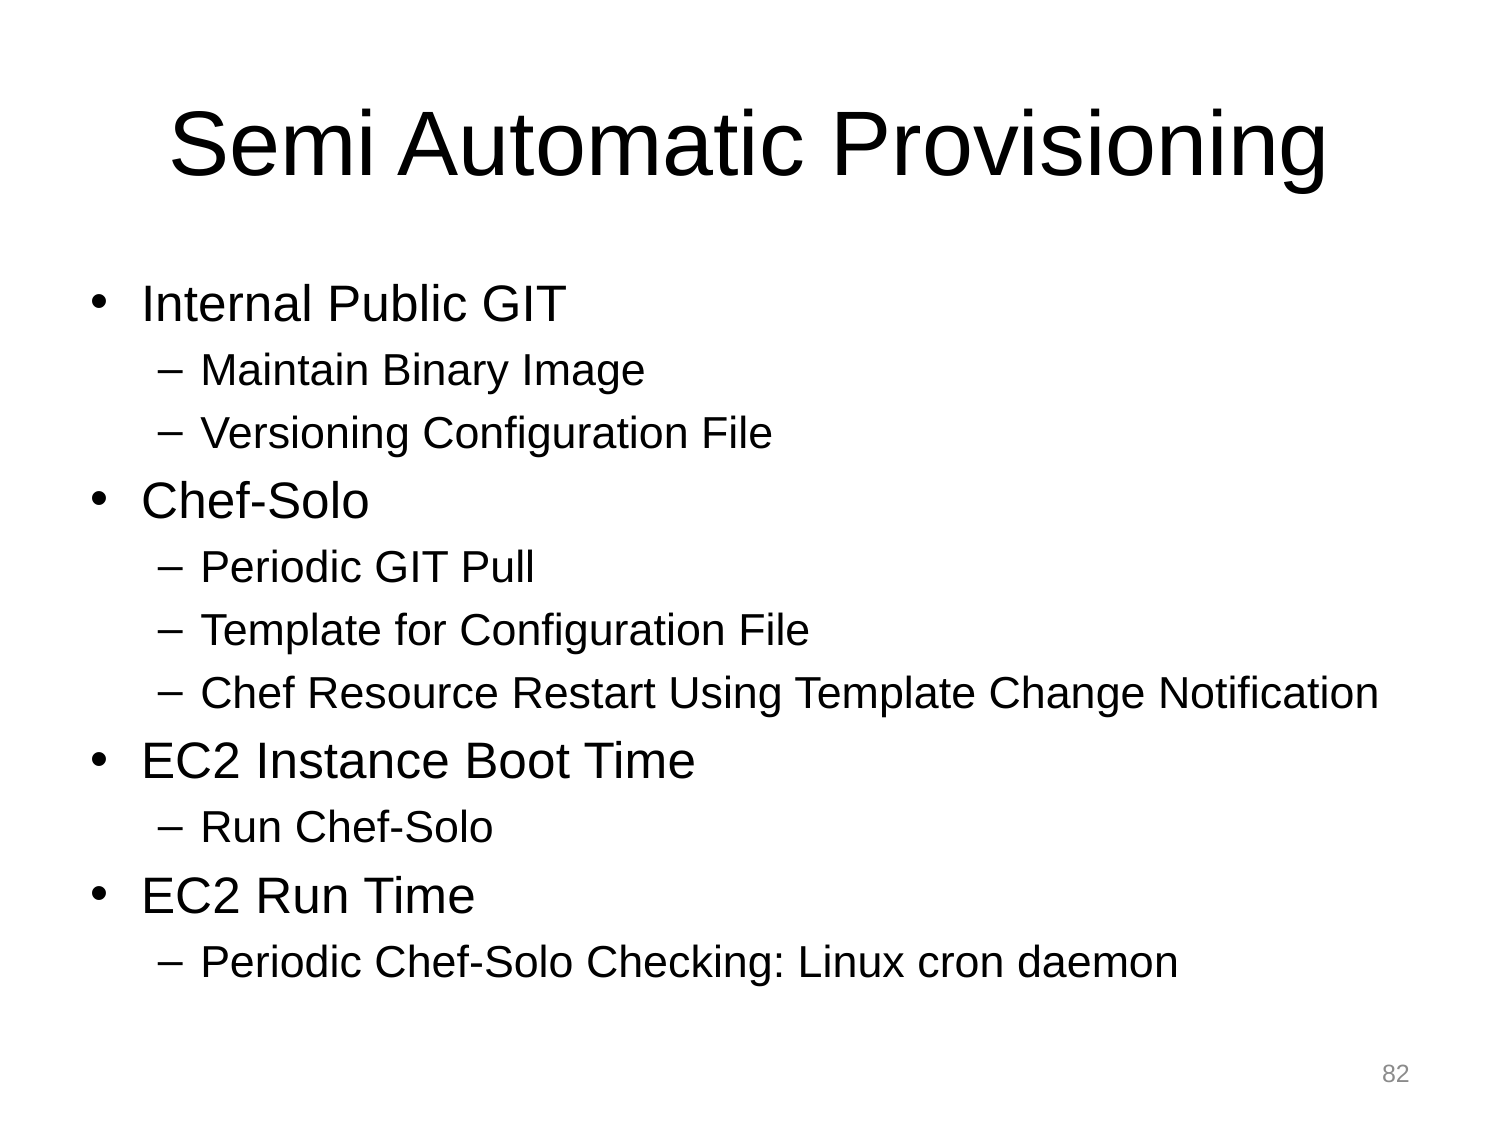

# Semi Automatic Provisioning
Internal Public GIT
Maintain Binary Image
Versioning Configuration File
Chef-Solo
Periodic GIT Pull
Template for Configuration File
Chef Resource Restart Using Template Change Notification
EC2 Instance Boot Time
Run Chef-Solo
EC2 Run Time
Periodic Chef-Solo Checking: Linux cron daemon
82